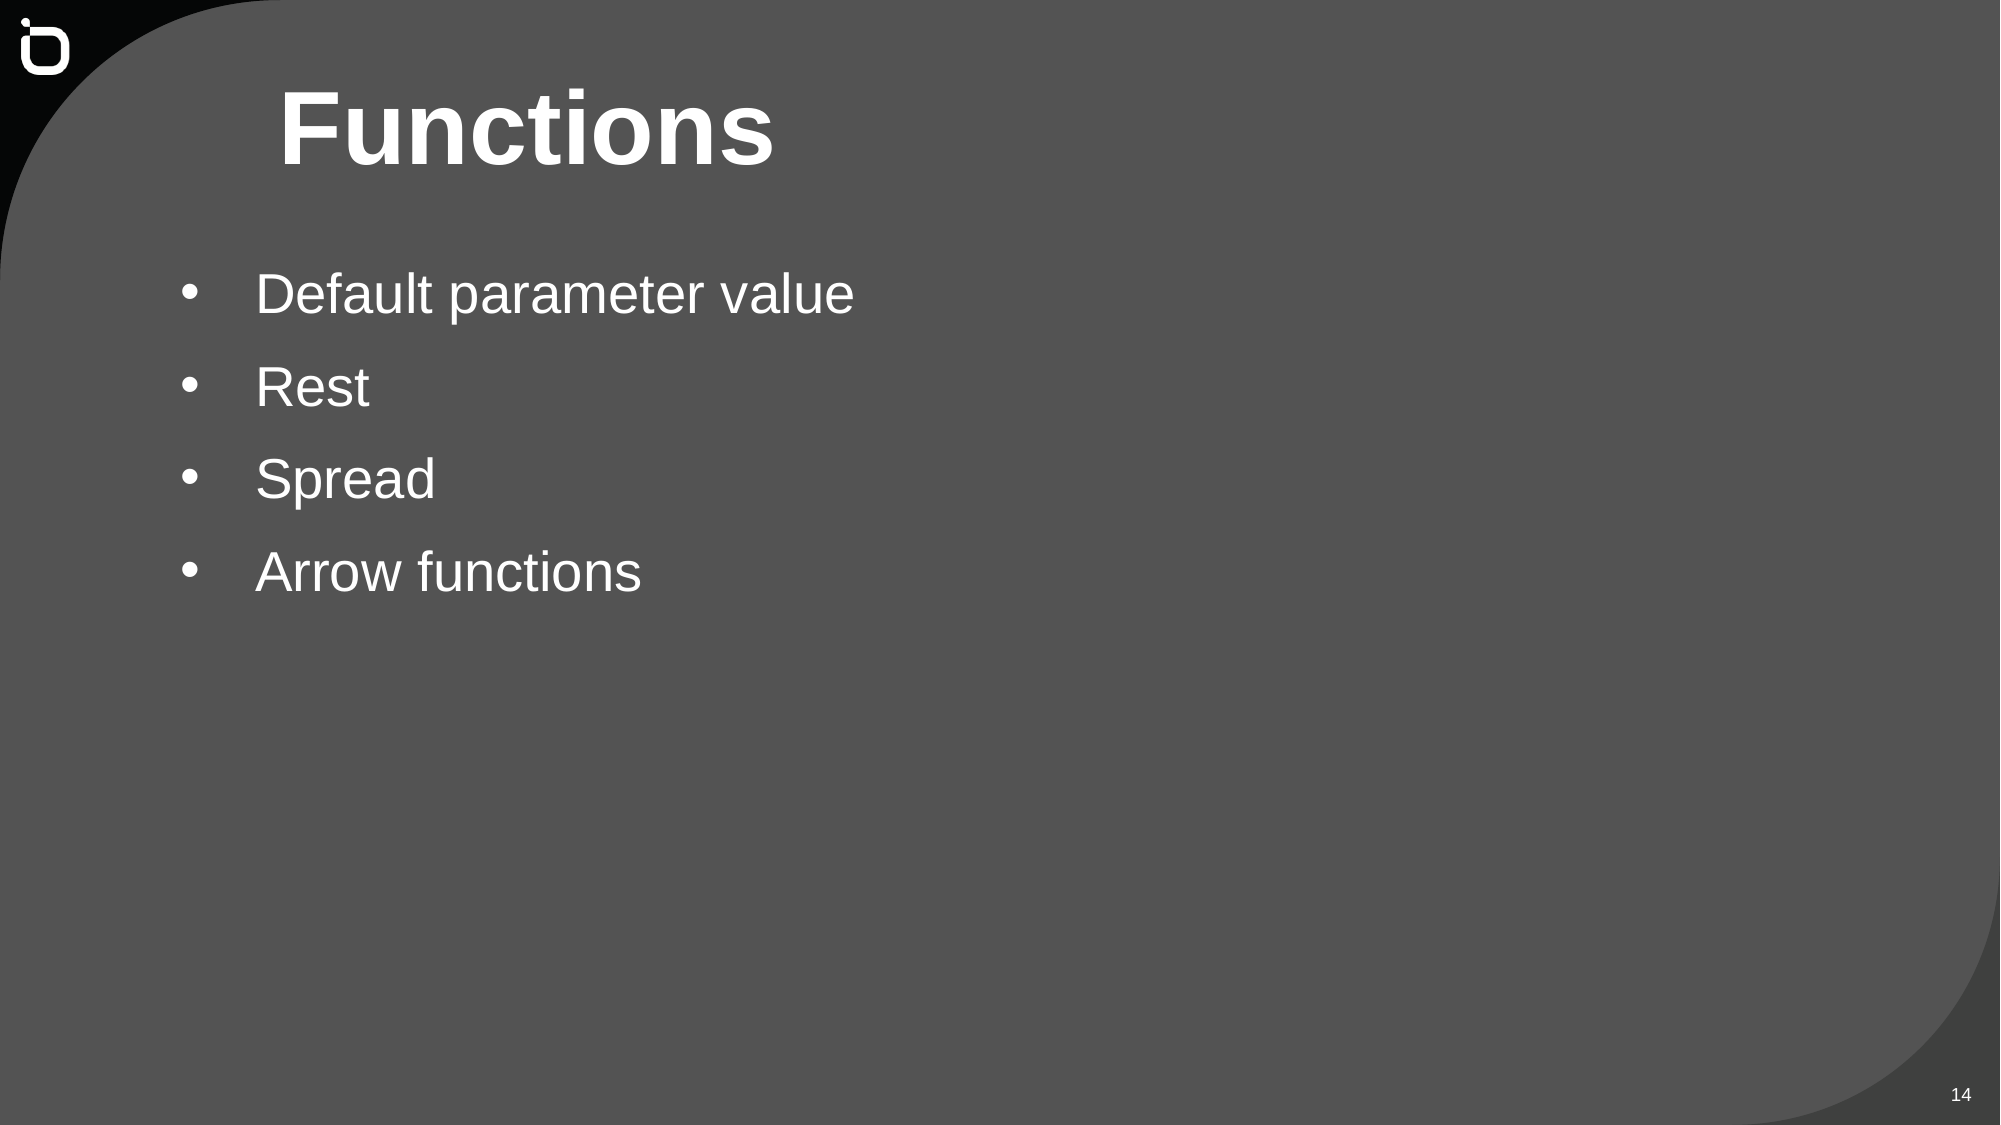

# Functions
Default parameter value
Rest
Spread
Arrow functions

14